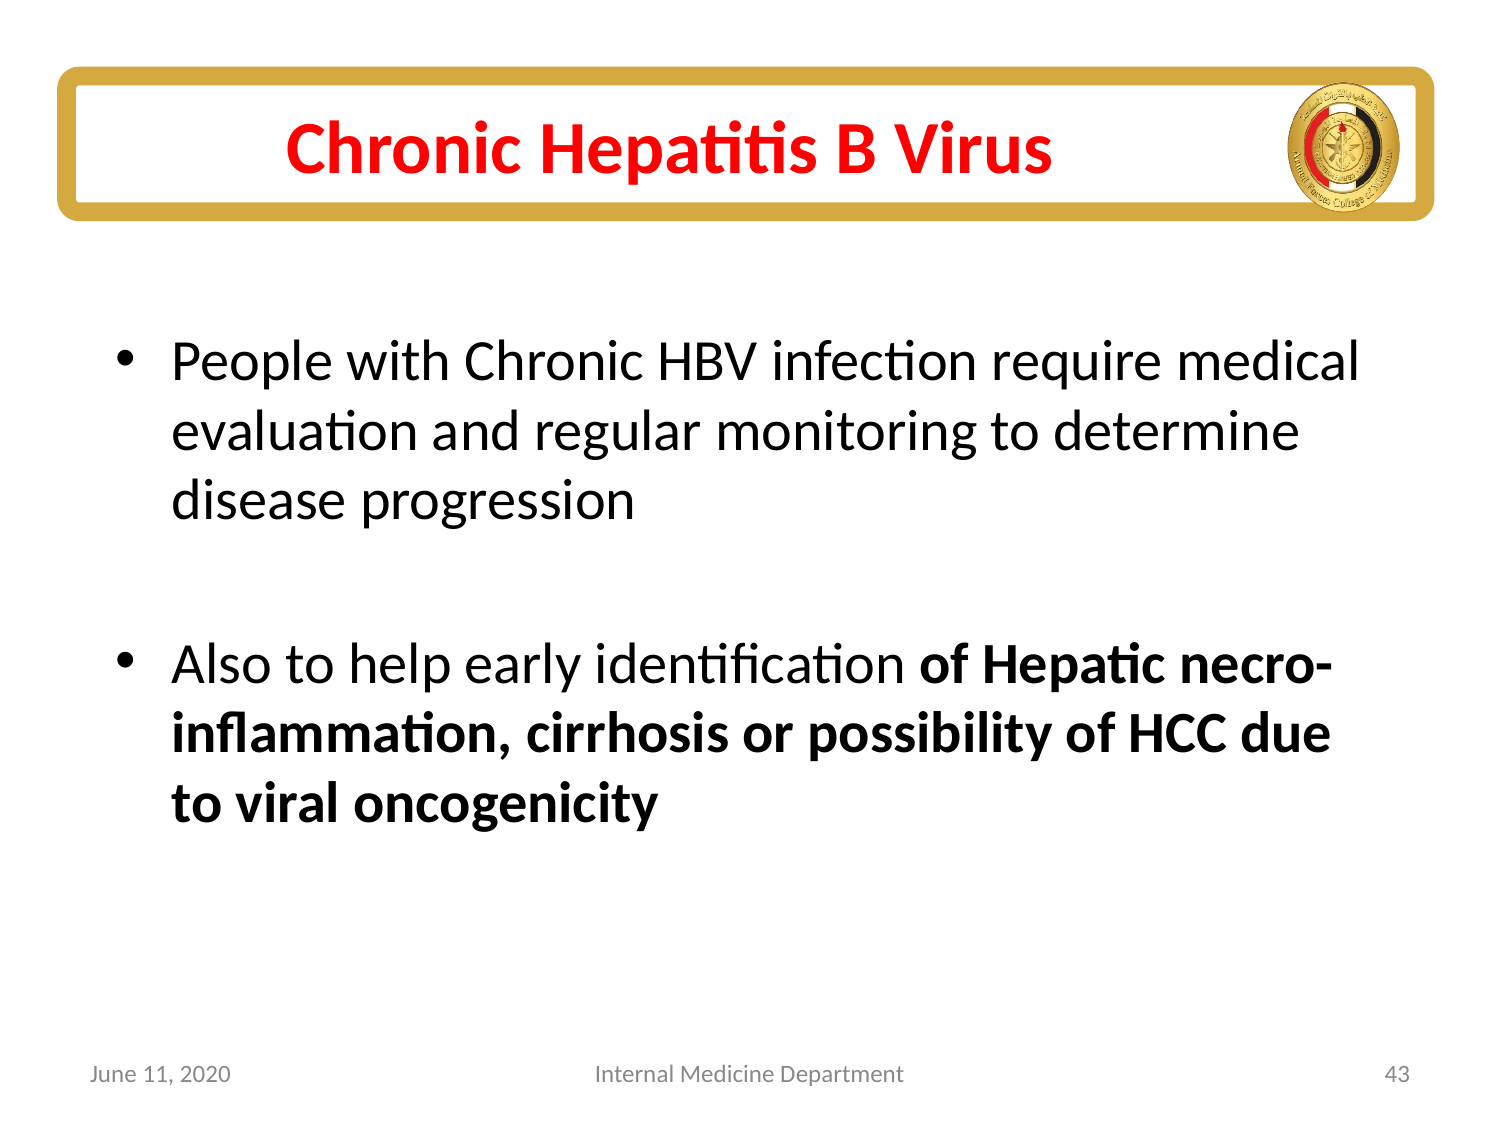

# Chronic Hepatitis B Virus
People with Chronic HBV infection require medical evaluation and regular monitoring to determine disease progression

Also to help early identification of Hepatic necro-inflammation, cirrhosis or possibility of HCC due to viral oncogenicity

June 11, 2020
Internal Medicine Department
43